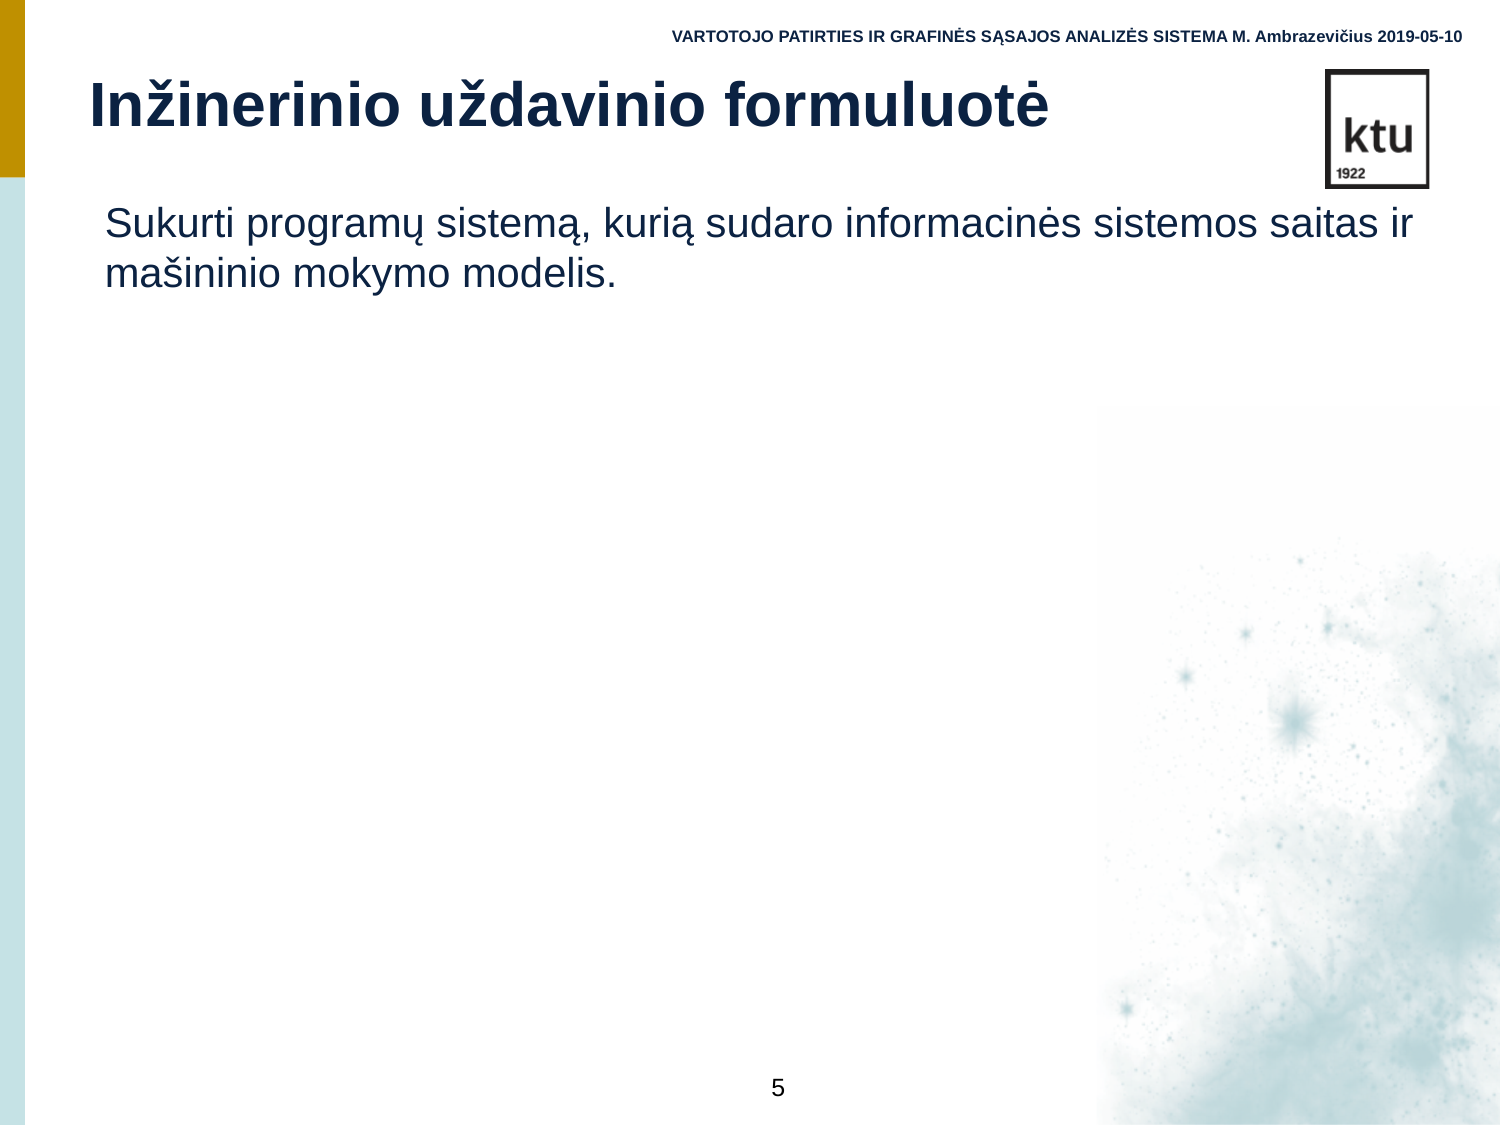

VARTOTOJO PATIRTIES IR GRAFINĖS SĄSAJOS ANALIZĖS SISTEMA M. Ambrazevičius 2019-05-10
Inžinerinio uždavinio formuluotė
Sukurti programų sistemą, kurią sudaro informacinės sistemos saitas ir mašininio mokymo modelis.